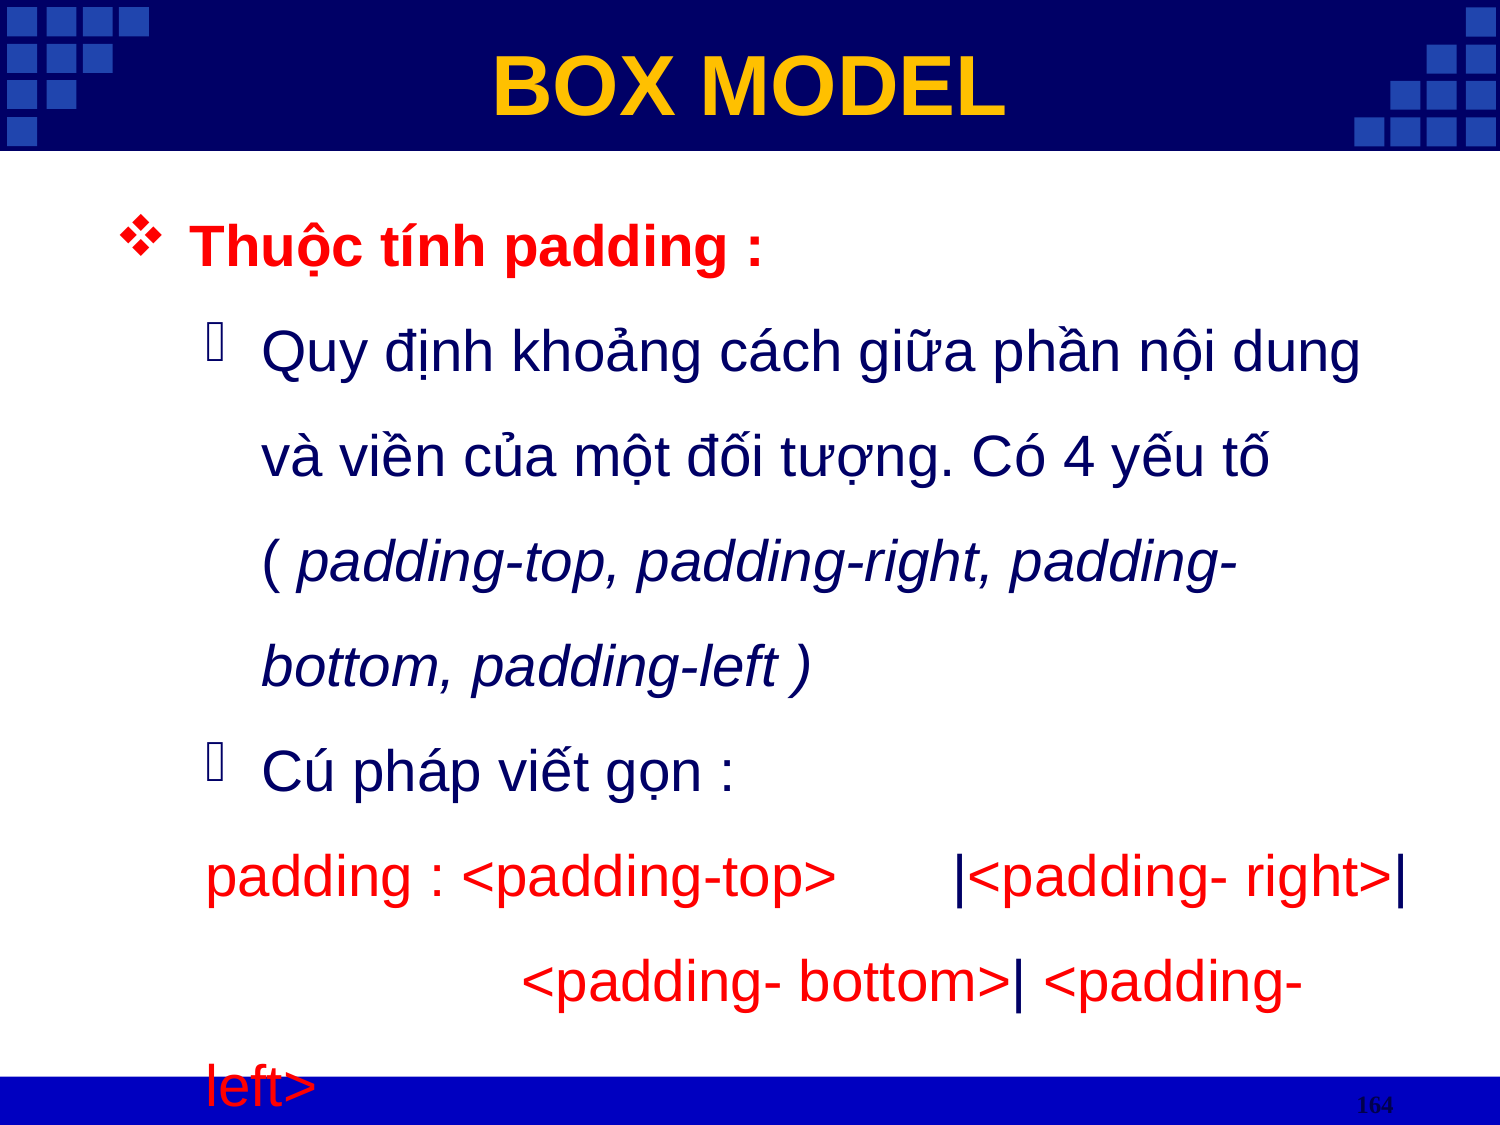

BOX MODEL
Thuộc tính padding :
Quy định khoảng cách giữa phần nội dung và viền của một đối tượng. Có 4 yếu tố ( padding-top, padding-right, padding-bottom, padding-left )
Cú pháp viết gọn :
padding : <padding-top>       |<padding- right>|
		 <padding- bottom>| <padding-left>

164